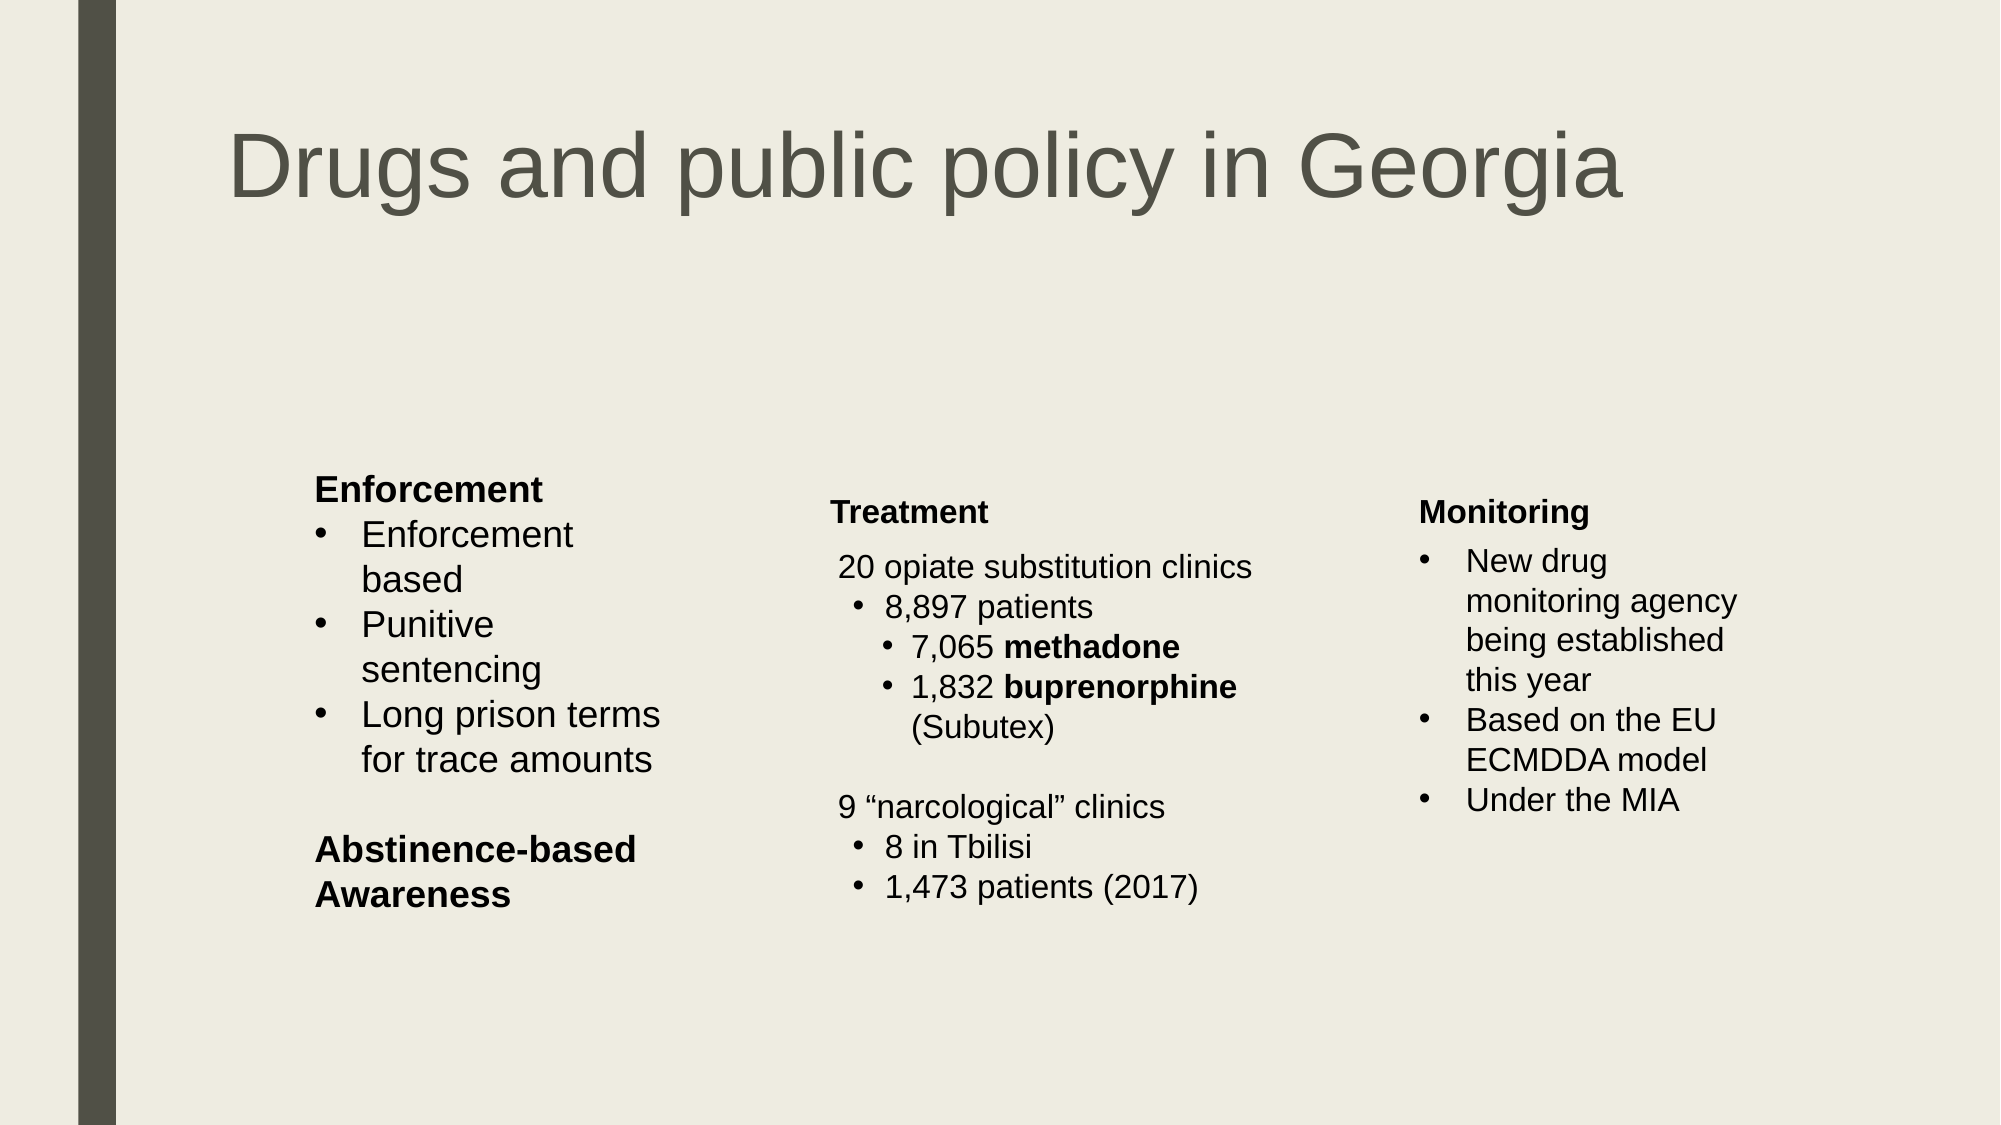

# Drugs and public policy in Georgia
Enforcement
Enforcement based
Punitive sentencing
Long prison terms for trace amounts

Abstinence-based Awareness
Treatment
Monitoring
New drug monitoring agency being established this year
Based on the EU ECMDDA model
Under the MIA
20 opiate substitution clinics
8,897 patients
7,065 methadone
1,832 buprenorphine (Subutex)

9 “narcological” clinics
8 in Tbilisi
1,473 patients (2017)